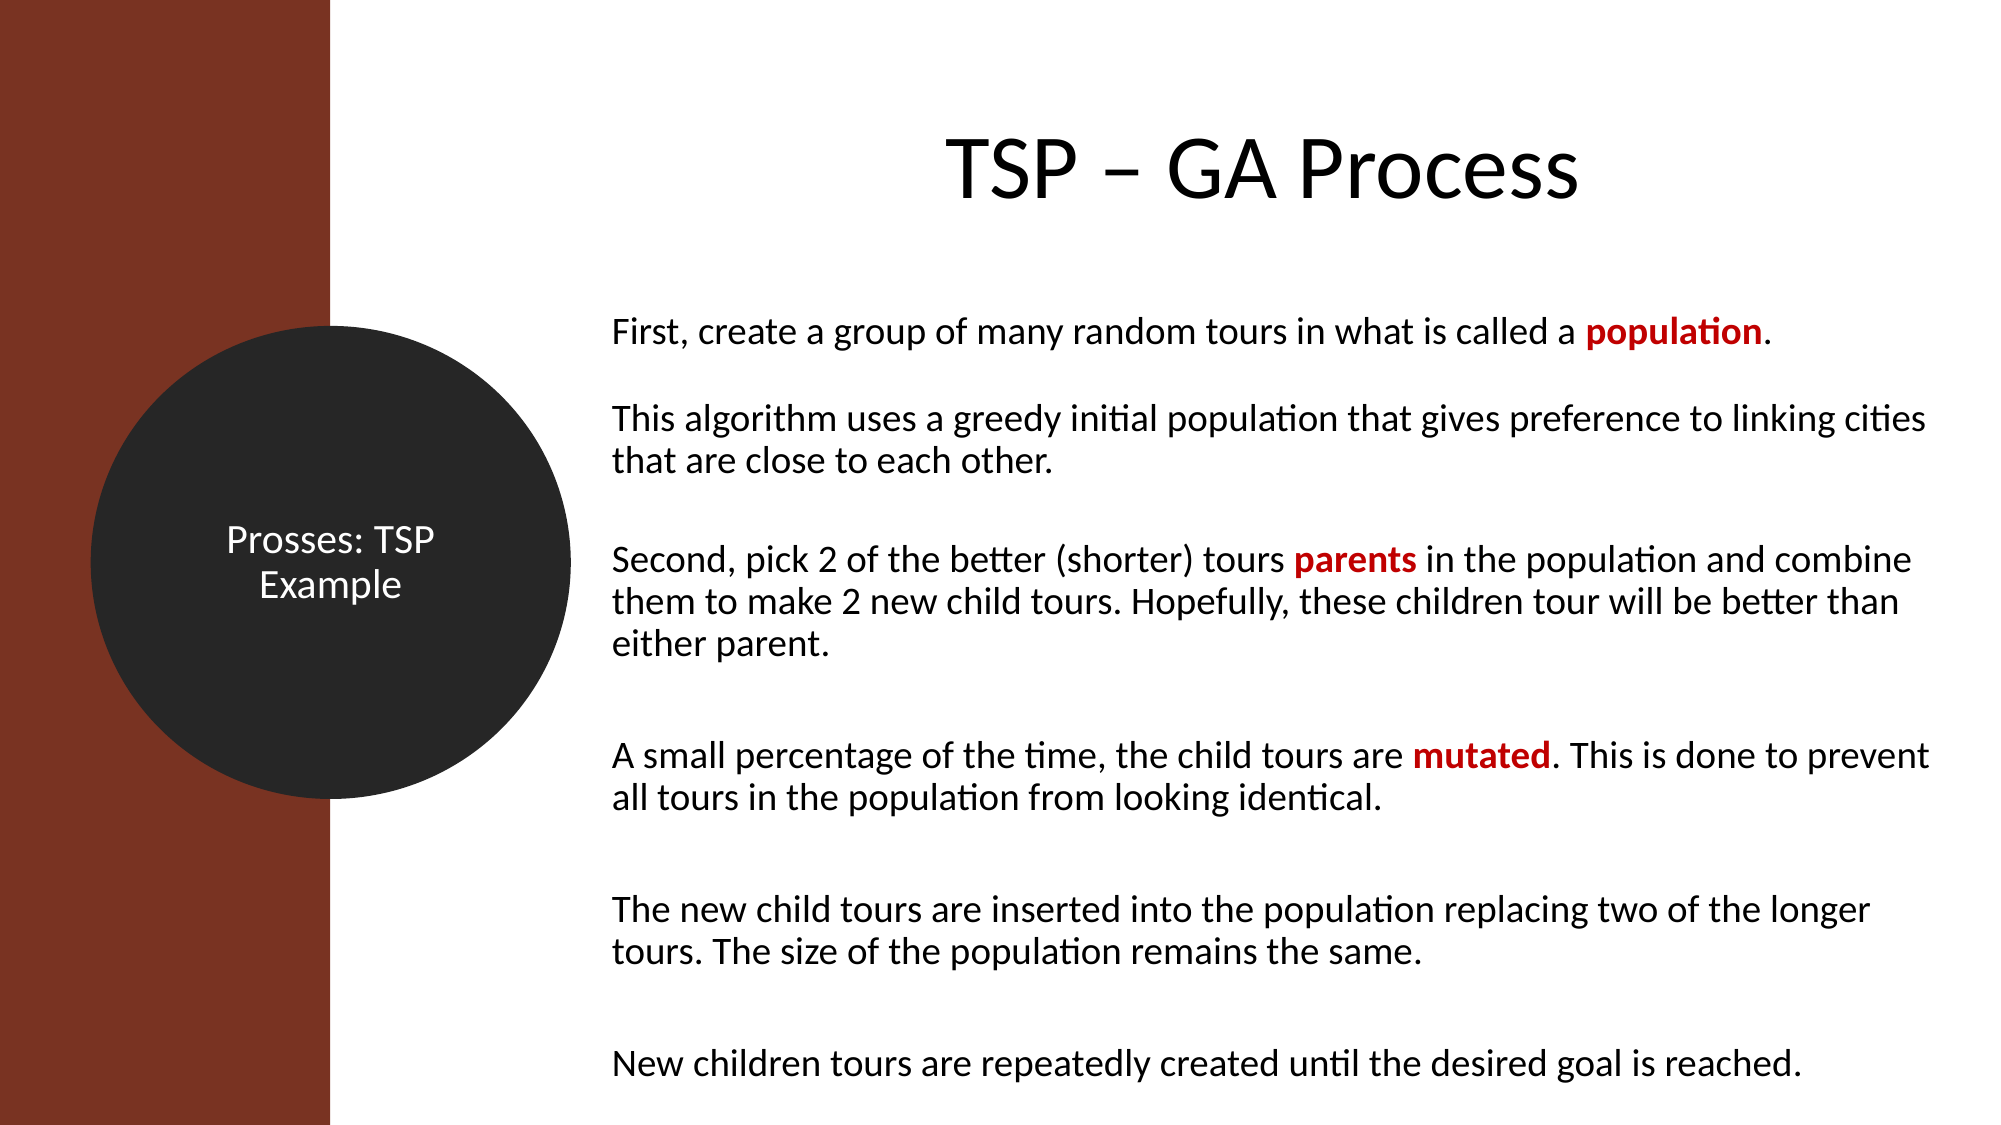

# TSP – GA Process
First, create a group of many random tours in what is called a population.

This algorithm uses a greedy initial population that gives preference to linking cities that are close to each other.

Second, pick 2 of the better (shorter) tours parents in the population and combine them to make 2 new child tours. Hopefully, these children tour will be better than either parent.

A small percentage of the time, the child tours are mutated. This is done to prevent all tours in the population from looking identical.

The new child tours are inserted into the population replacing two of the longer tours. The size of the population remains the same.

New children tours are repeatedly created until the desired goal is reached.
Prosses: TSP Example